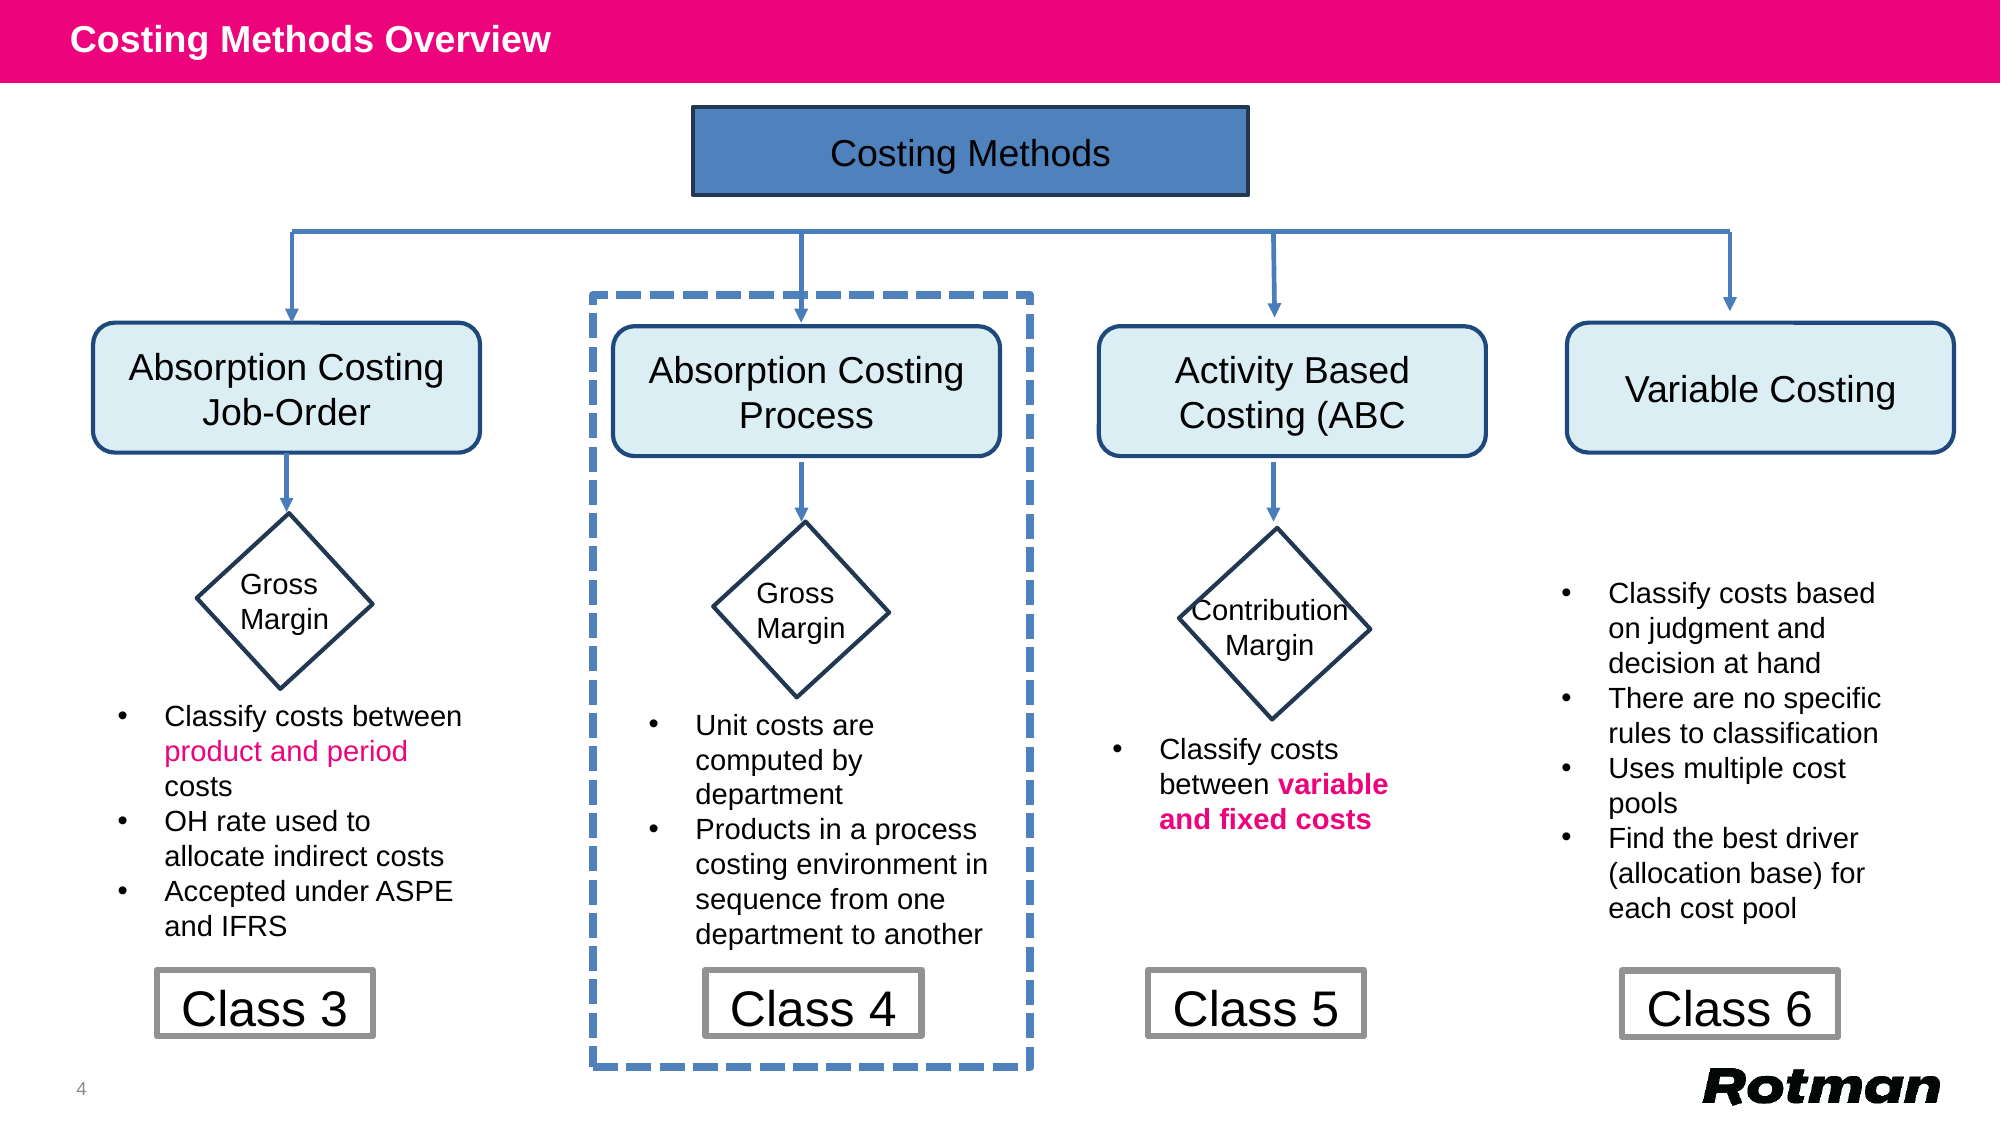

Costing Methods Overview
Costing Methods
Costing methods are used to assign a cost to a manufactured product.

Absorption Costing
Job-Order
Variable Costing
Absorption Costing
Process
Activity Based Costing (ABC

Gross
Margin
Gross
Margin
Classify costs based on judgment and decision at hand
There are no specific rules to classification
Uses multiple cost pools
Find the best driver (allocation base) for each cost pool
Contribution
Margin
Classify costs between product and period costs
OH rate used to allocate indirect costs
Accepted under ASPE and IFRS
Unit costs are computed by department
Products in a process costing environment in sequence from one department to another
Classify costs between variable and fixed costs
Class 3
Class 4
Class 5
Class 6
4